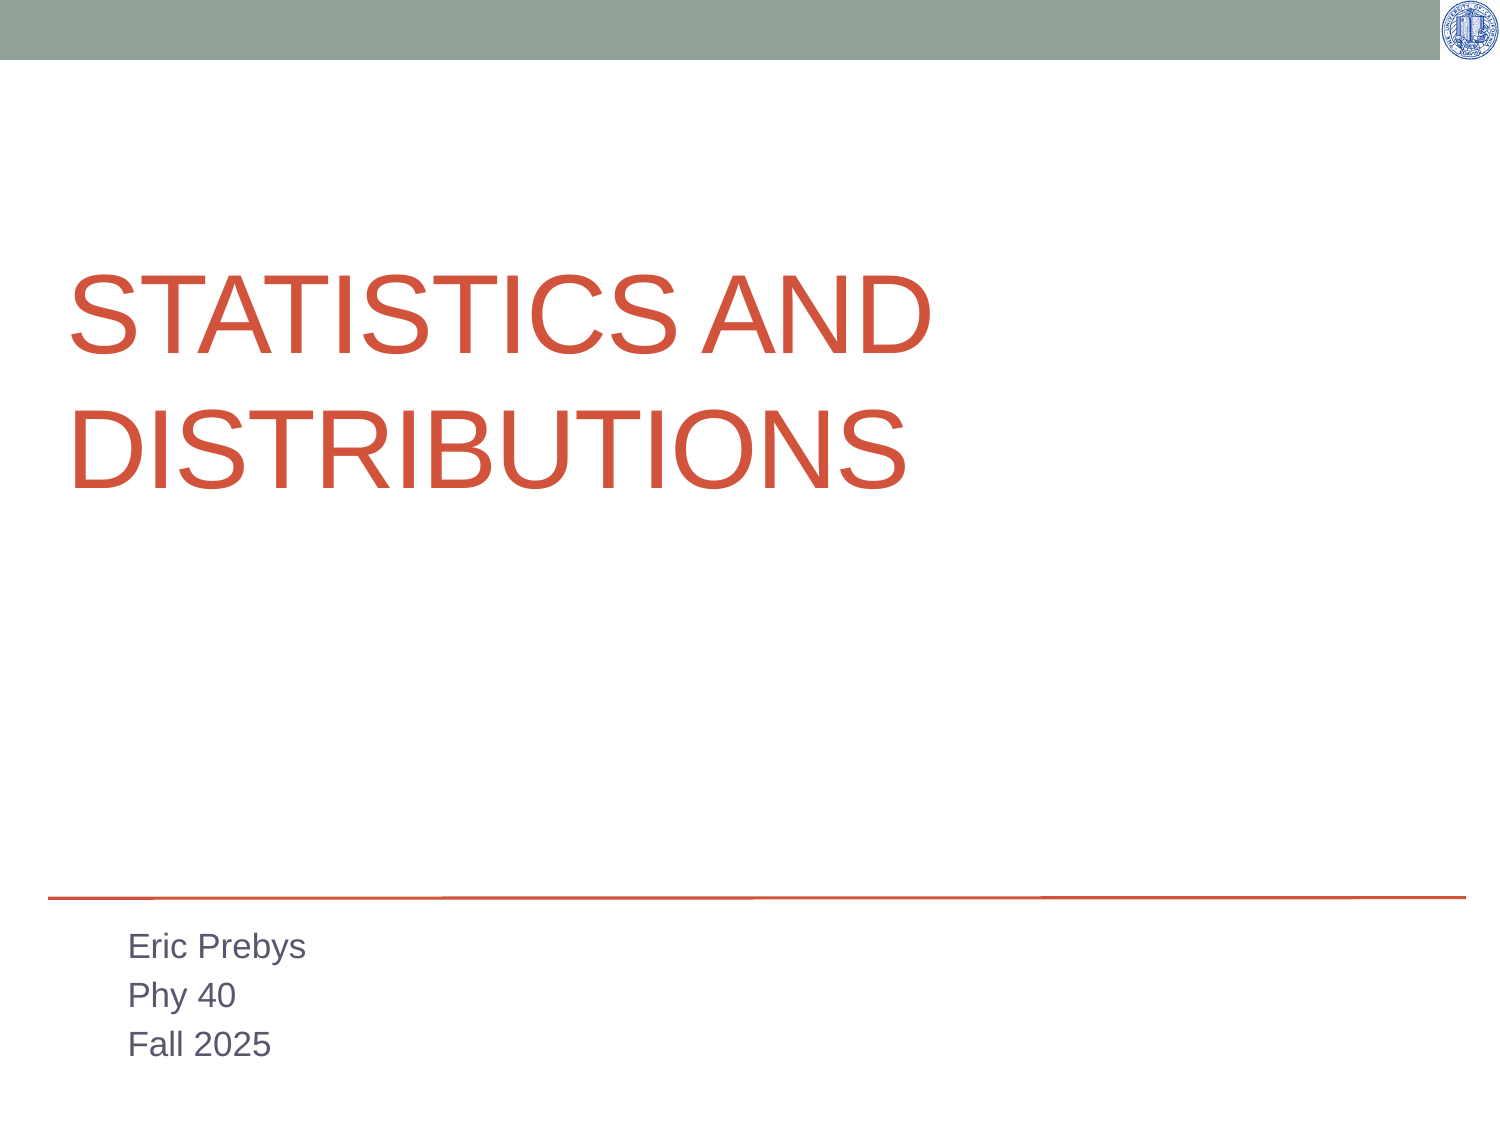

# Statistics and Distributions
Eric Prebys
Phy 40
Fall 2025